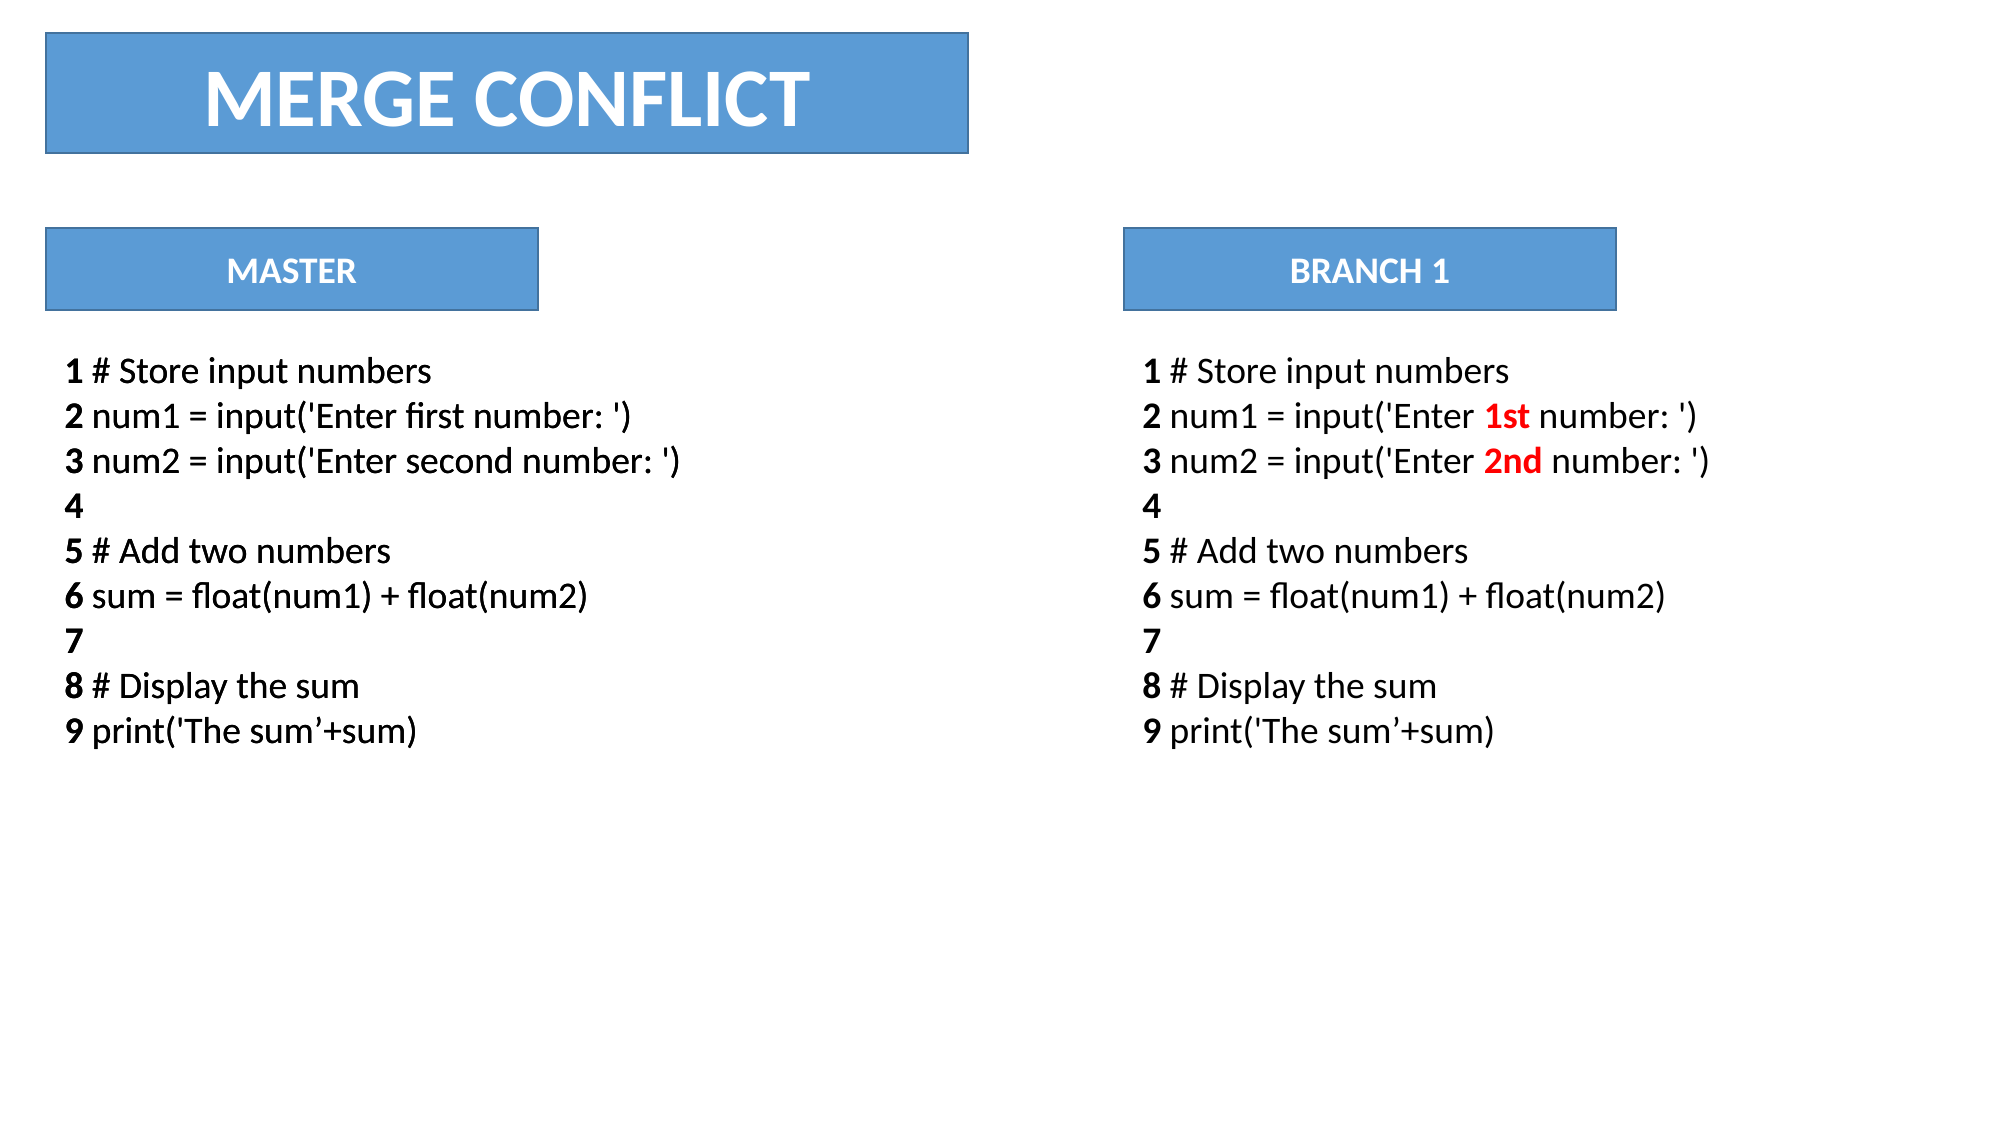

MERGE CONFLICT
BRANCH 1
MASTER
1 # Store input numbers
2 num1 = input('Enter 1st number: ')
3 num2 = input('Enter 2nd number: ')
4
5 # Add two numbers
6 sum = float(num1) + float(num2)
7
8 # Display the sum
9 print('The sum’+sum)
1 # Store input numbers
2 num1 = input('Enter first number: ')
3 num2 = input('Enter second number: ')
4
5 # Add two numbers
6 sum = float(num1) + float(num2)
7
8 # Display the sum
9 print('The sum’+sum)
1 # Store input numbers
2 num1 = input('Enter first number: ')
3 num2 = input('Enter second number: ')
4
5 # Add two numbers
6 sum = float(num1) + float(num2)
7
8 # Display the sum
9 print('The sum’+sum)